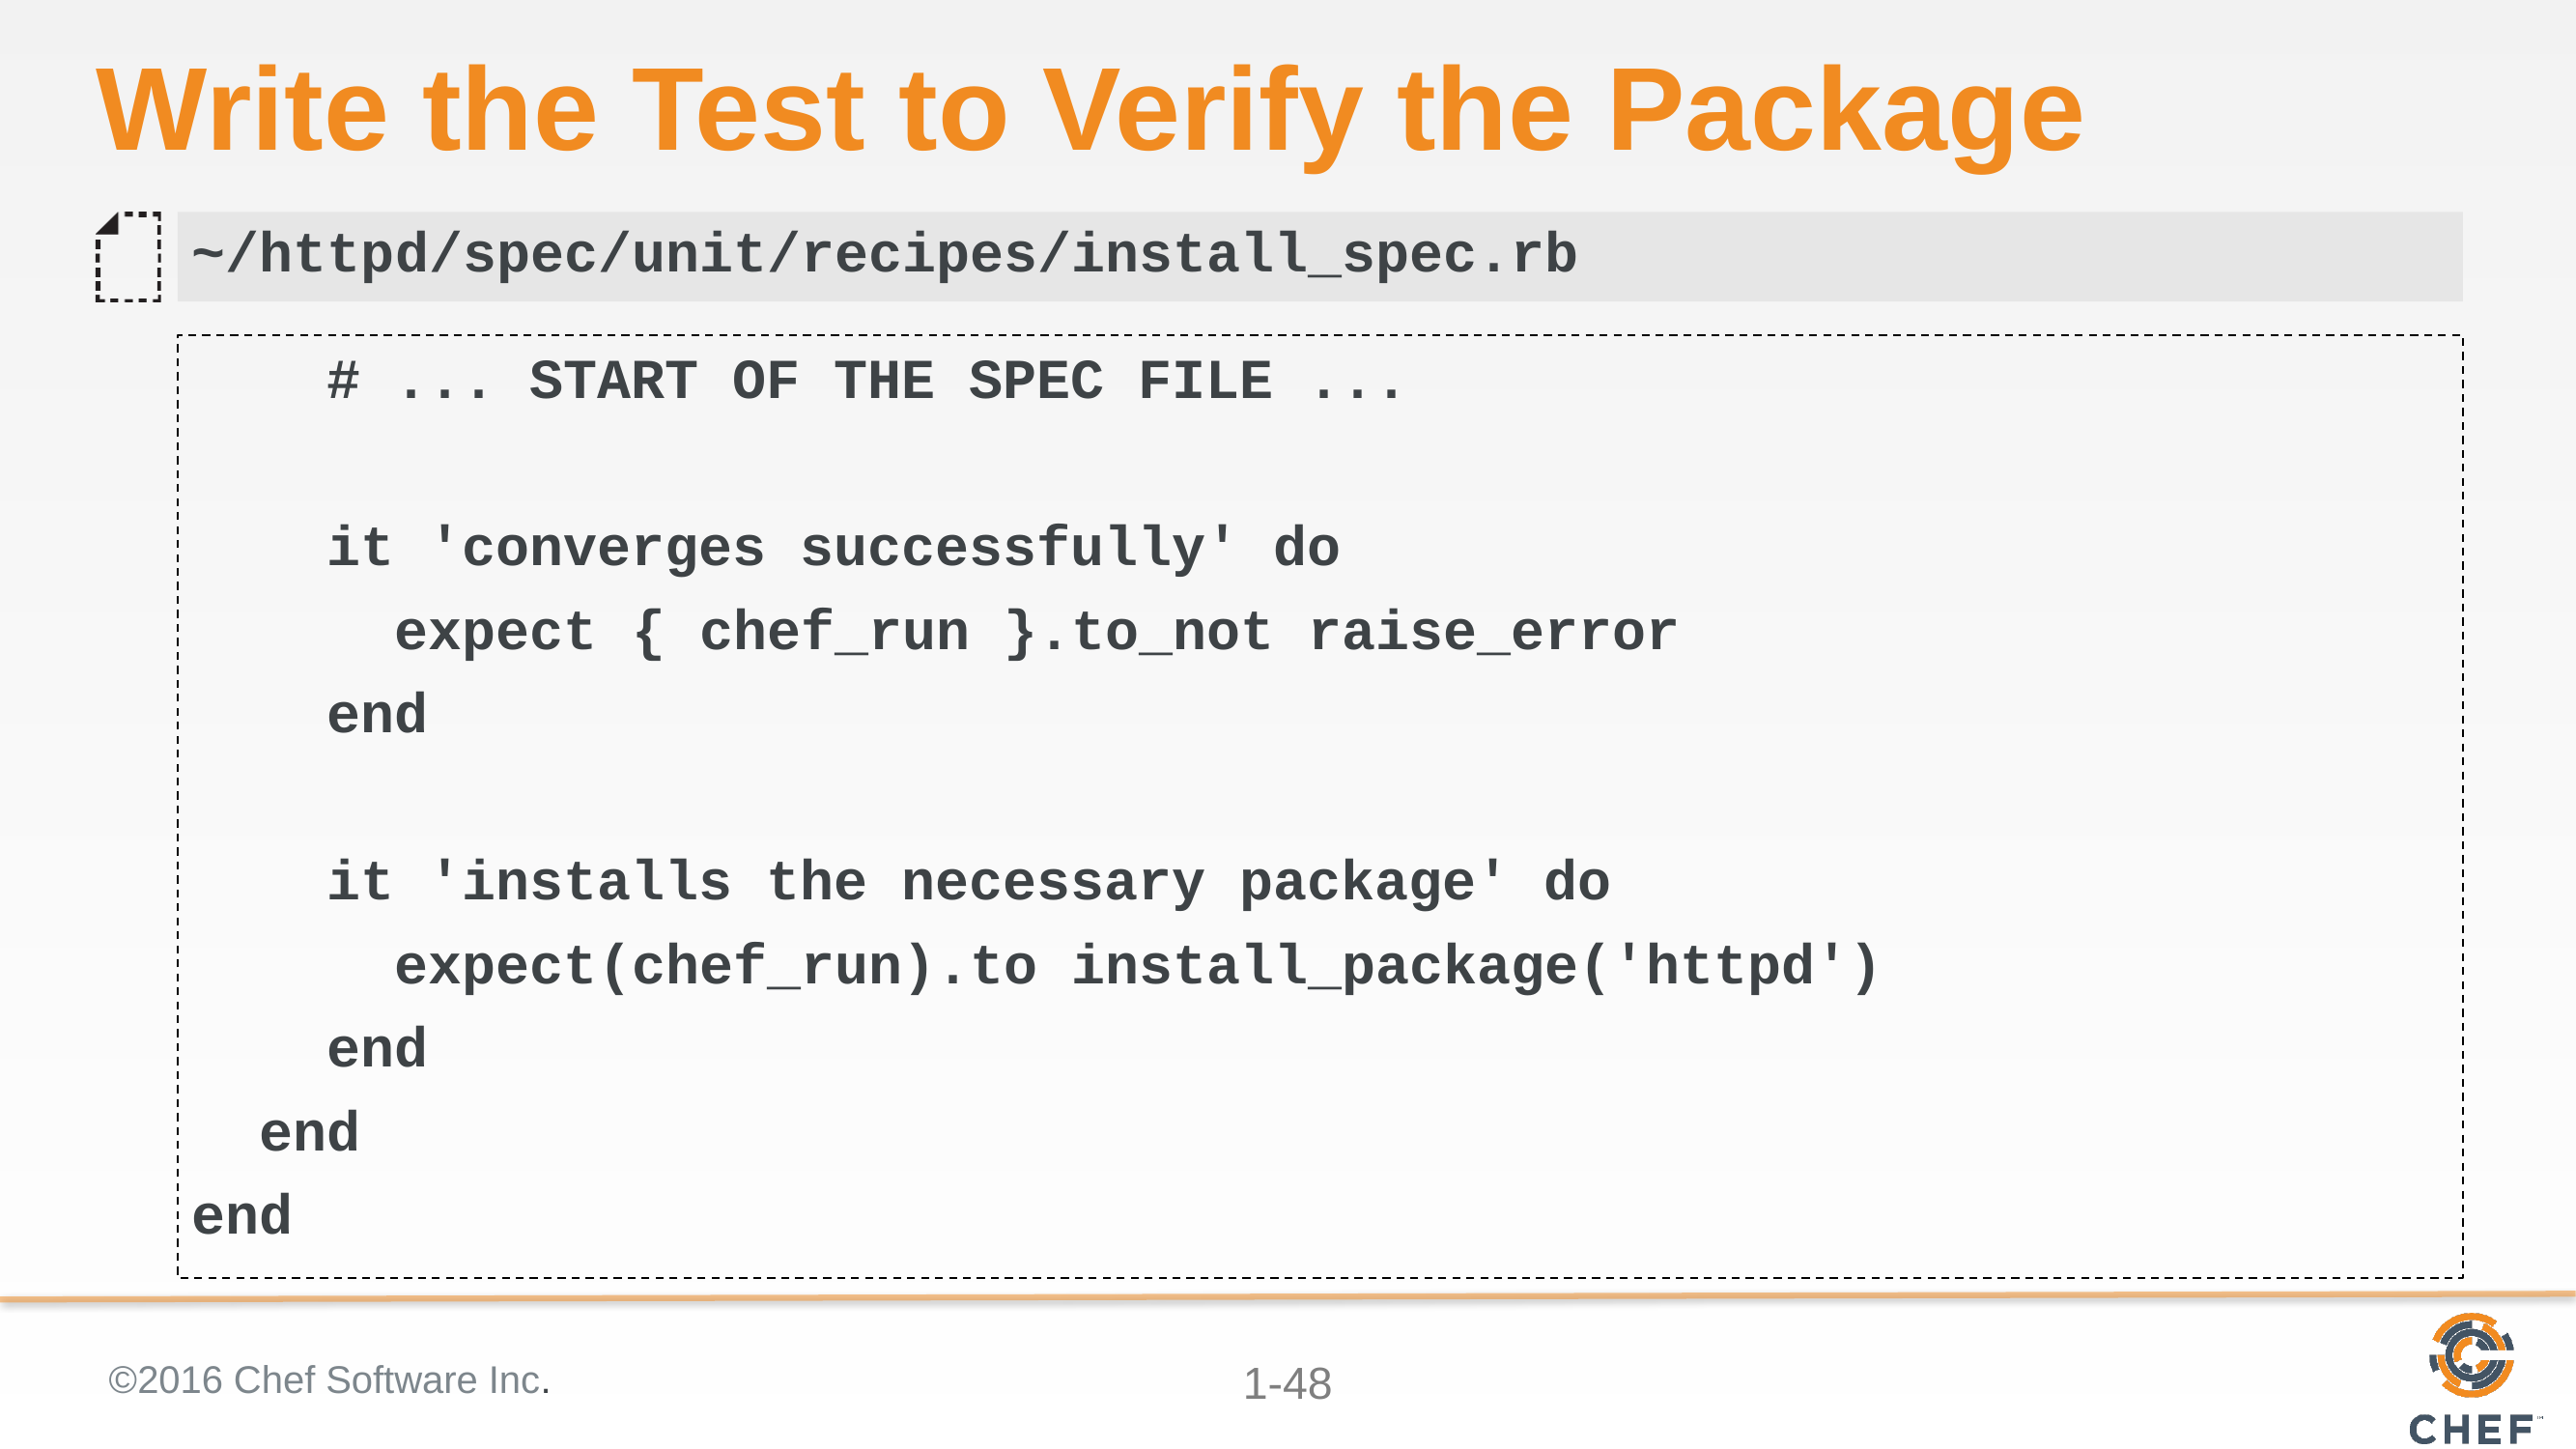

# Write the Test to Verify the Package
~/httpd/spec/unit/recipes/install_spec.rb
    # ... START OF THE SPEC FILE ...

    it 'converges successfully' do
      expect { chef_run }.to_not raise_error
    end

    it 'installs the necessary package' do
      expect(chef_run).to install_package('httpd')
    end
  end
end